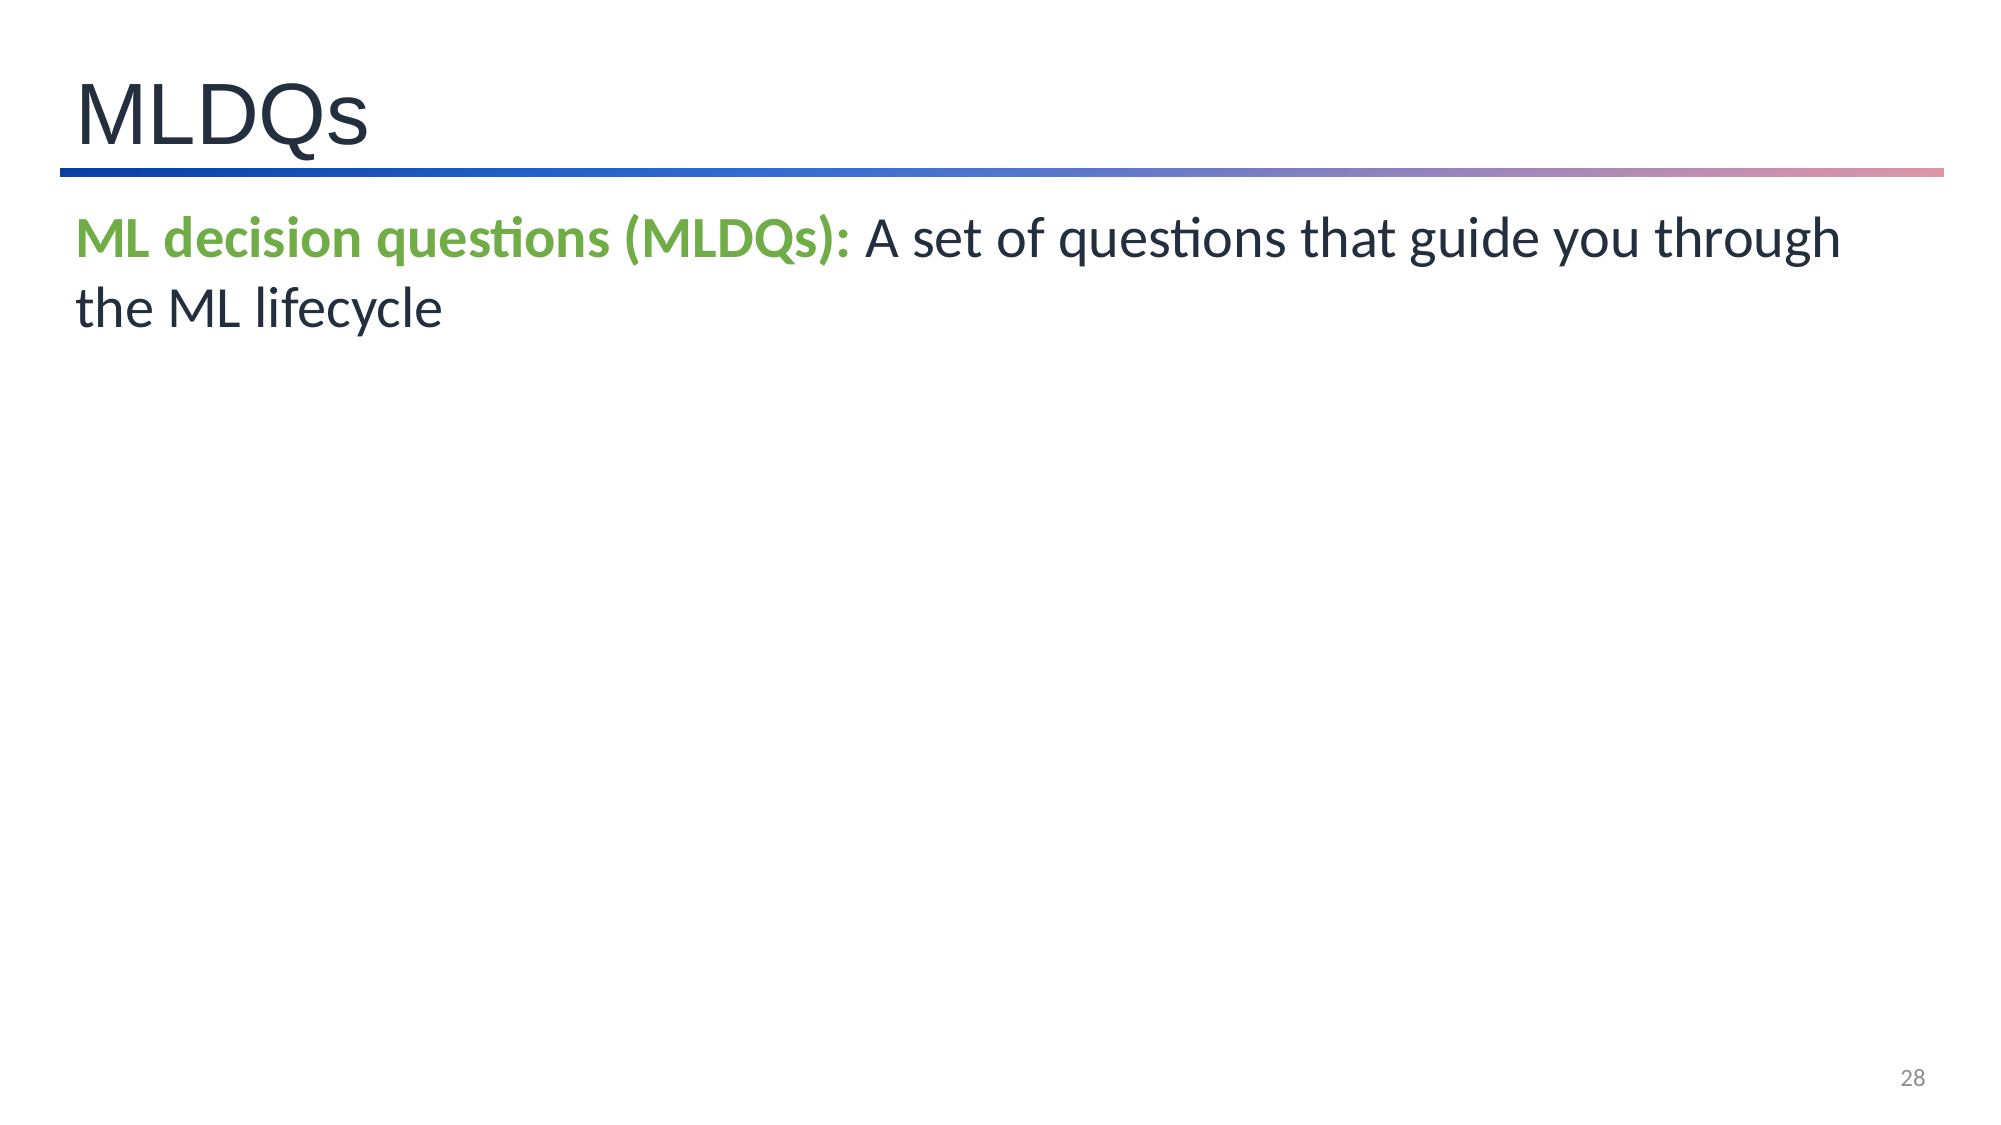

MLDQs
ML decision questions (MLDQs): A set of questions that guide you through the ML lifecycle
28